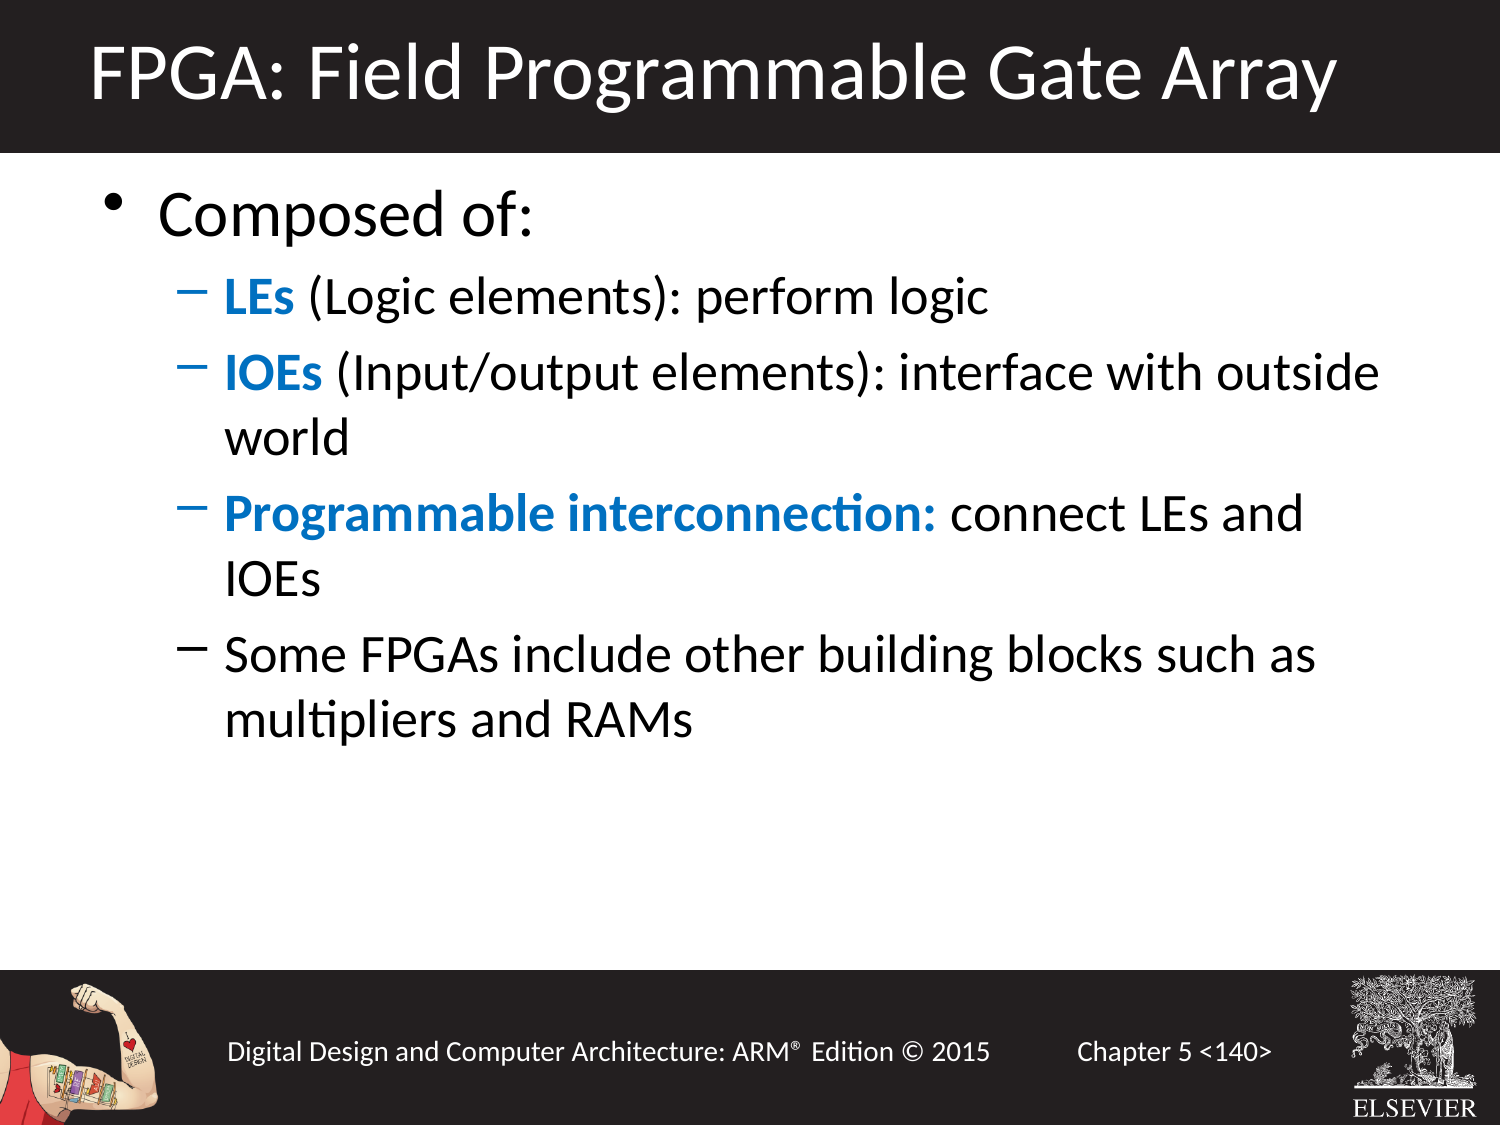

FPGA: Field Programmable Gate Array
Composed of:
LEs (Logic elements): perform logic
IOEs (Input/output elements): interface with outside world
Programmable interconnection: connect LEs and IOEs
Some FPGAs include other building blocks such as multipliers and RAMs